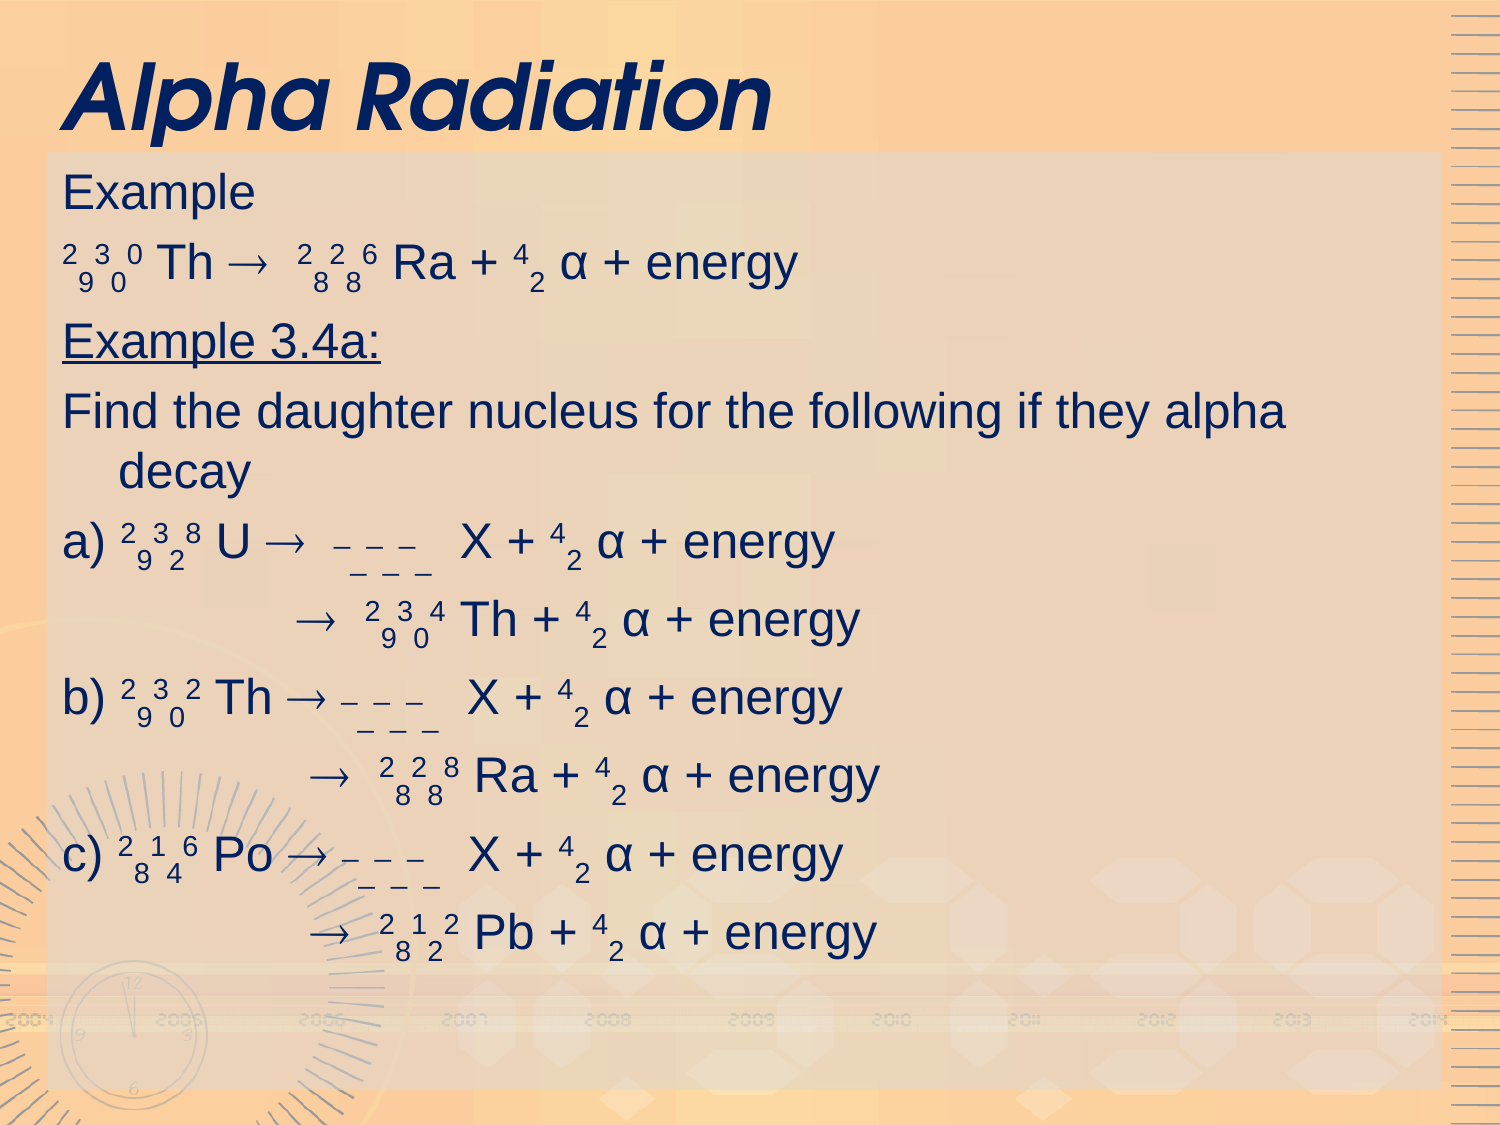

# Alpha Radiation
Example
29300 Th →  28286 Ra + 42 α + energy
Example 3.4a:
Find the daughter nucleus for the following if they alpha decay
a) 29328 U →  ______  X + 42 α + energy
		  →  29304 Th + 42 α + energy
b) 29302 Th → ______  X + 42 α + energy
		   →  28288 Ra + 42 α + energy
c) 28146 Po → ______  X + 42 α + energy
		   →  28122 Pb + 42 α + energy